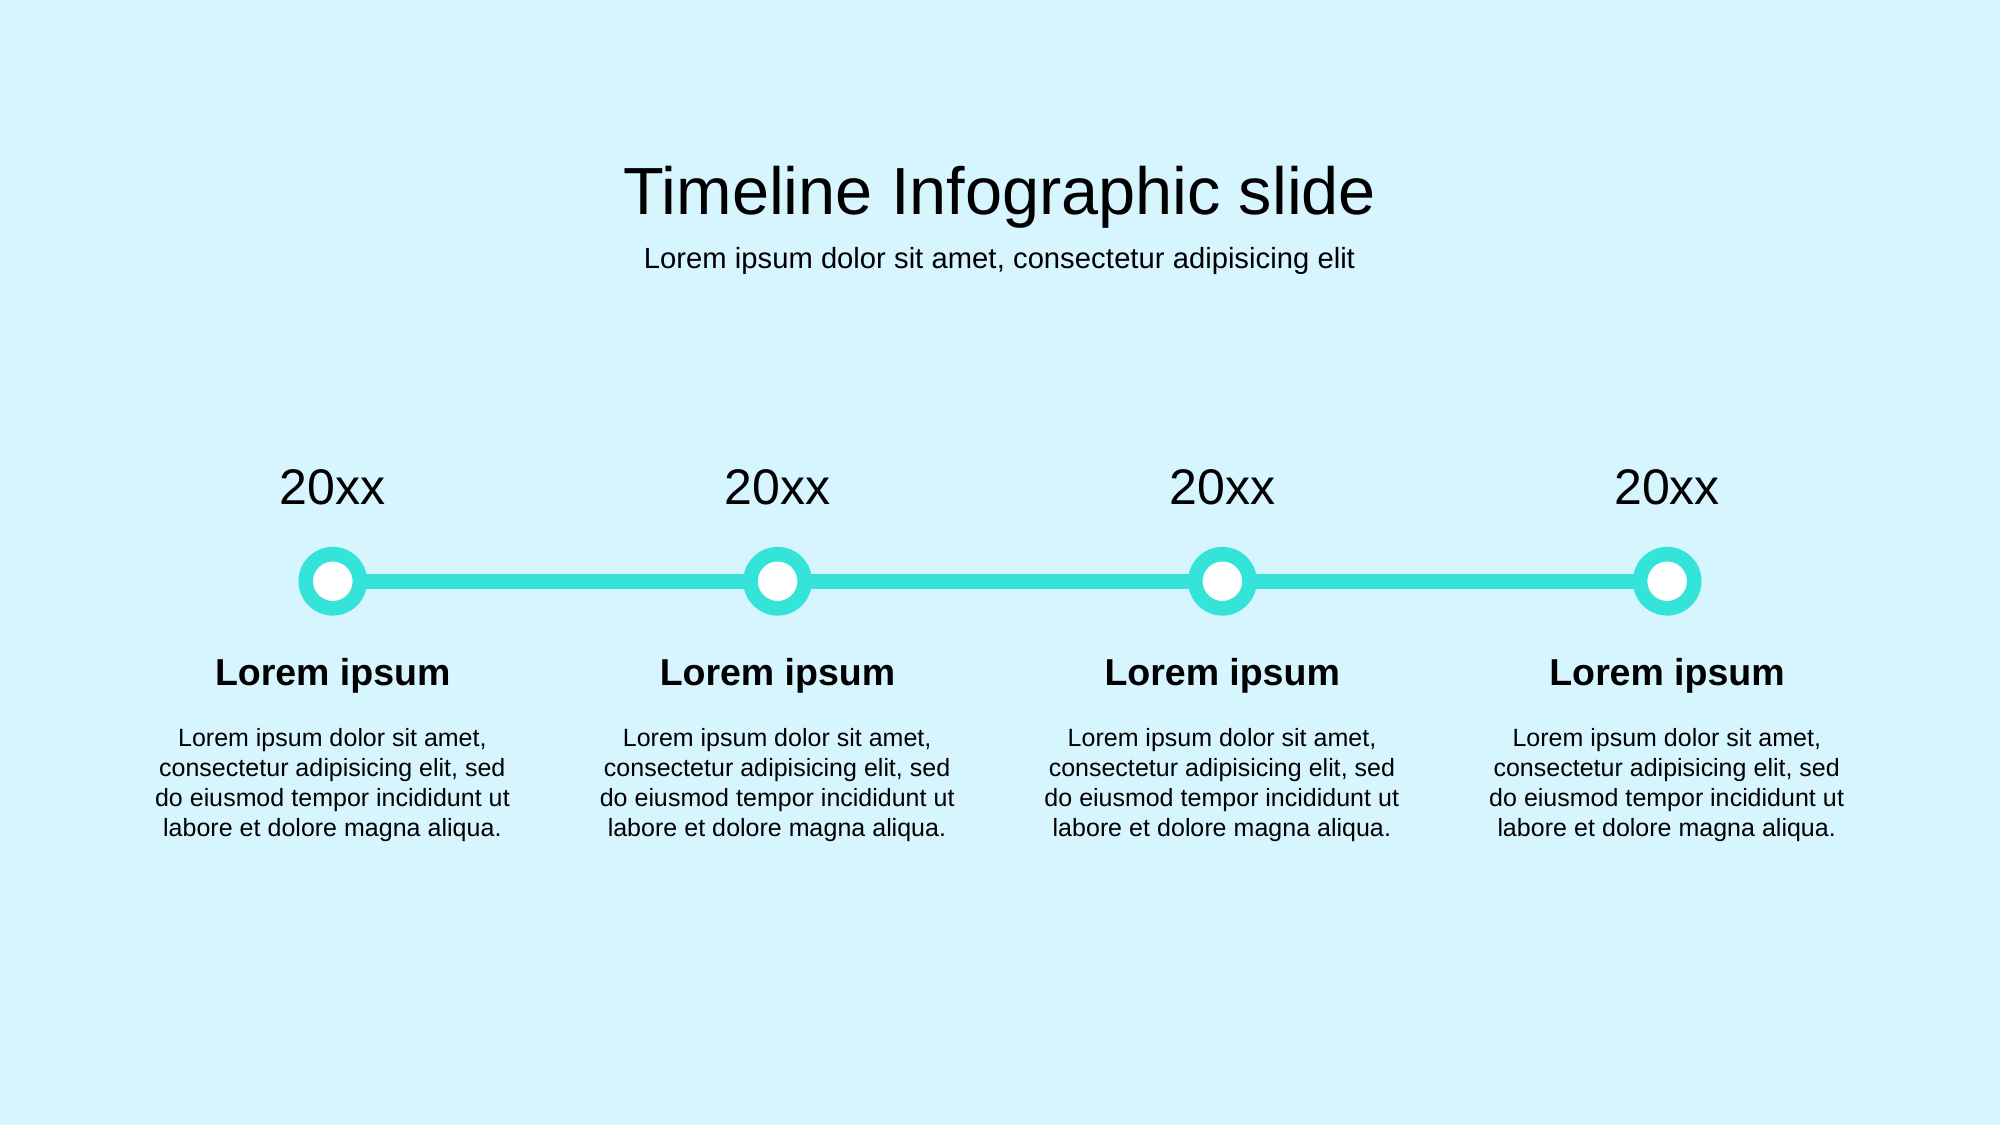

Timeline Infographic slide
Lorem ipsum dolor sit amet, consectetur adipisicing elit
20xx
20xx
20xx
20xx

Lorem ipsum
Lorem ipsum
Lorem ipsum
Lorem ipsum
Lorem ipsum dolor sit amet, consectetur adipisicing elit, sed do eiusmod tempor incididunt ut labore et dolore magna aliqua.
Lorem ipsum dolor sit amet, consectetur adipisicing elit, sed do eiusmod tempor incididunt ut labore et dolore magna aliqua.
Lorem ipsum dolor sit amet, consectetur adipisicing elit, sed do eiusmod tempor incididunt ut labore et dolore magna aliqua.
Lorem ipsum dolor sit amet, consectetur adipisicing elit, sed do eiusmod tempor incididunt ut labore et dolore magna aliqua.